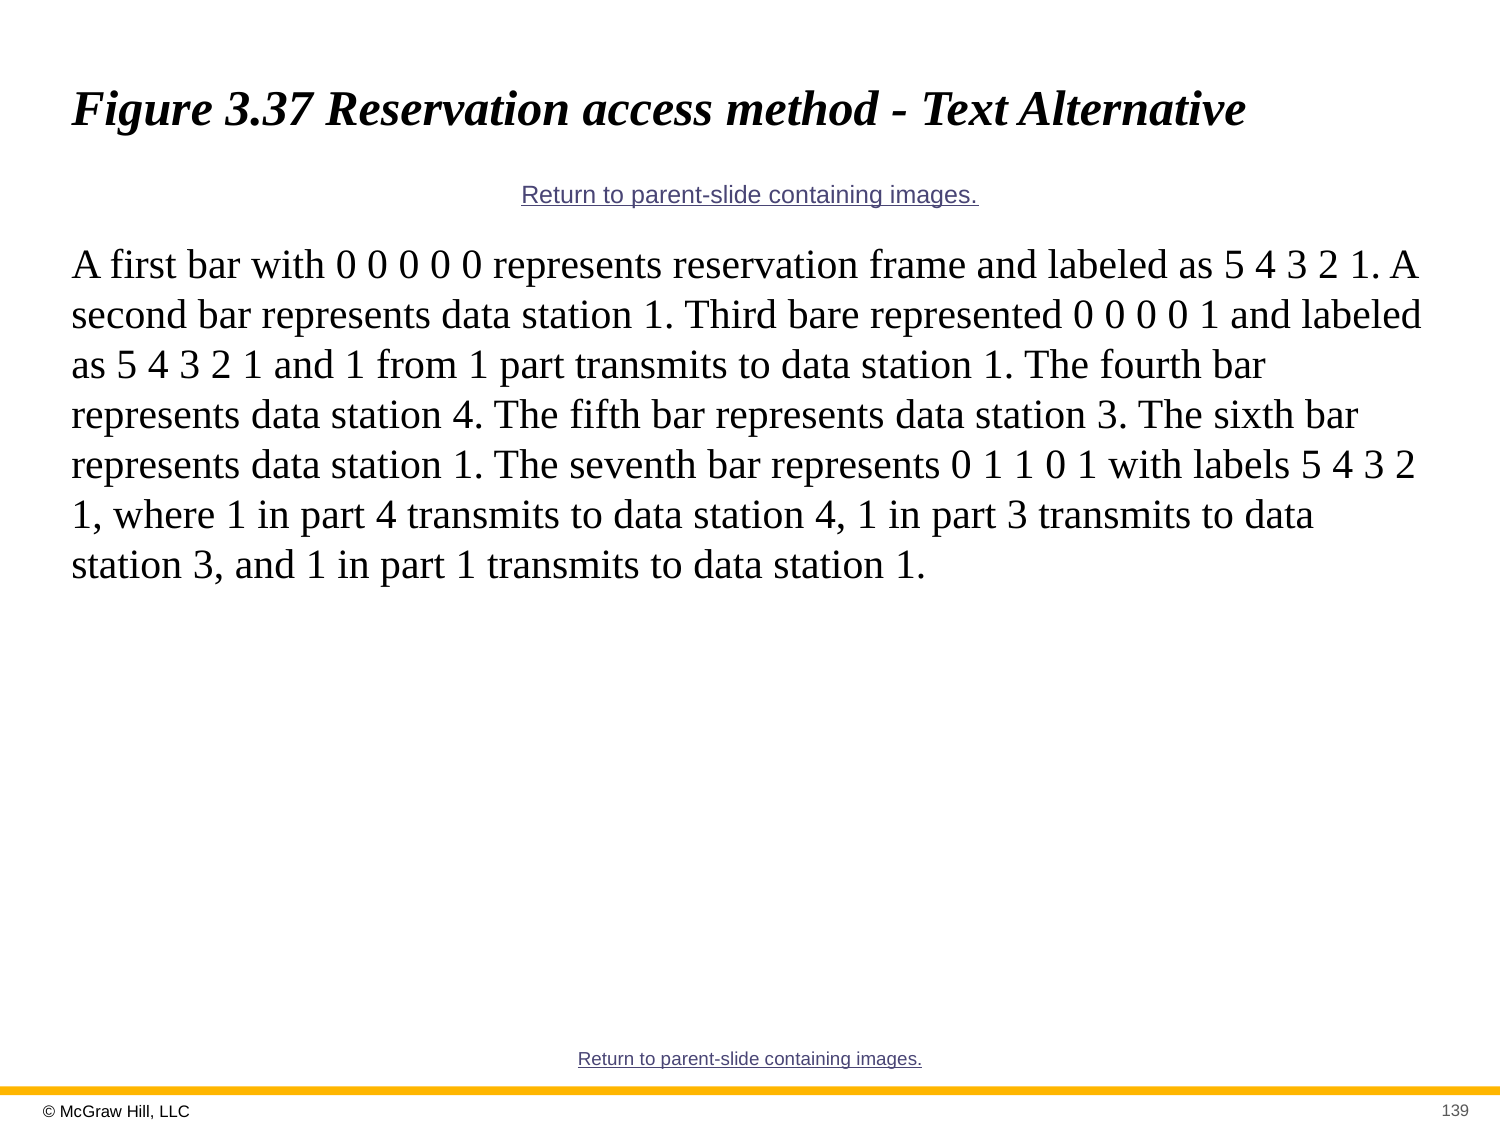

# Figure 3.37 Reservation access method - Text Alternative
Return to parent-slide containing images.
A first bar with 0 0 0 0 0 represents reservation frame and labeled as 5 4 3 2 1. A second bar represents data station 1. Third bare represented 0 0 0 0 1 and labeled as 5 4 3 2 1 and 1 from 1 part transmits to data station 1. The fourth bar represents data station 4. The fifth bar represents data station 3. The sixth bar represents data station 1. The seventh bar represents 0 1 1 0 1 with labels 5 4 3 2 1, where 1 in part 4 transmits to data station 4, 1 in part 3 transmits to data station 3, and 1 in part 1 transmits to data station 1.
Return to parent-slide containing images.
139